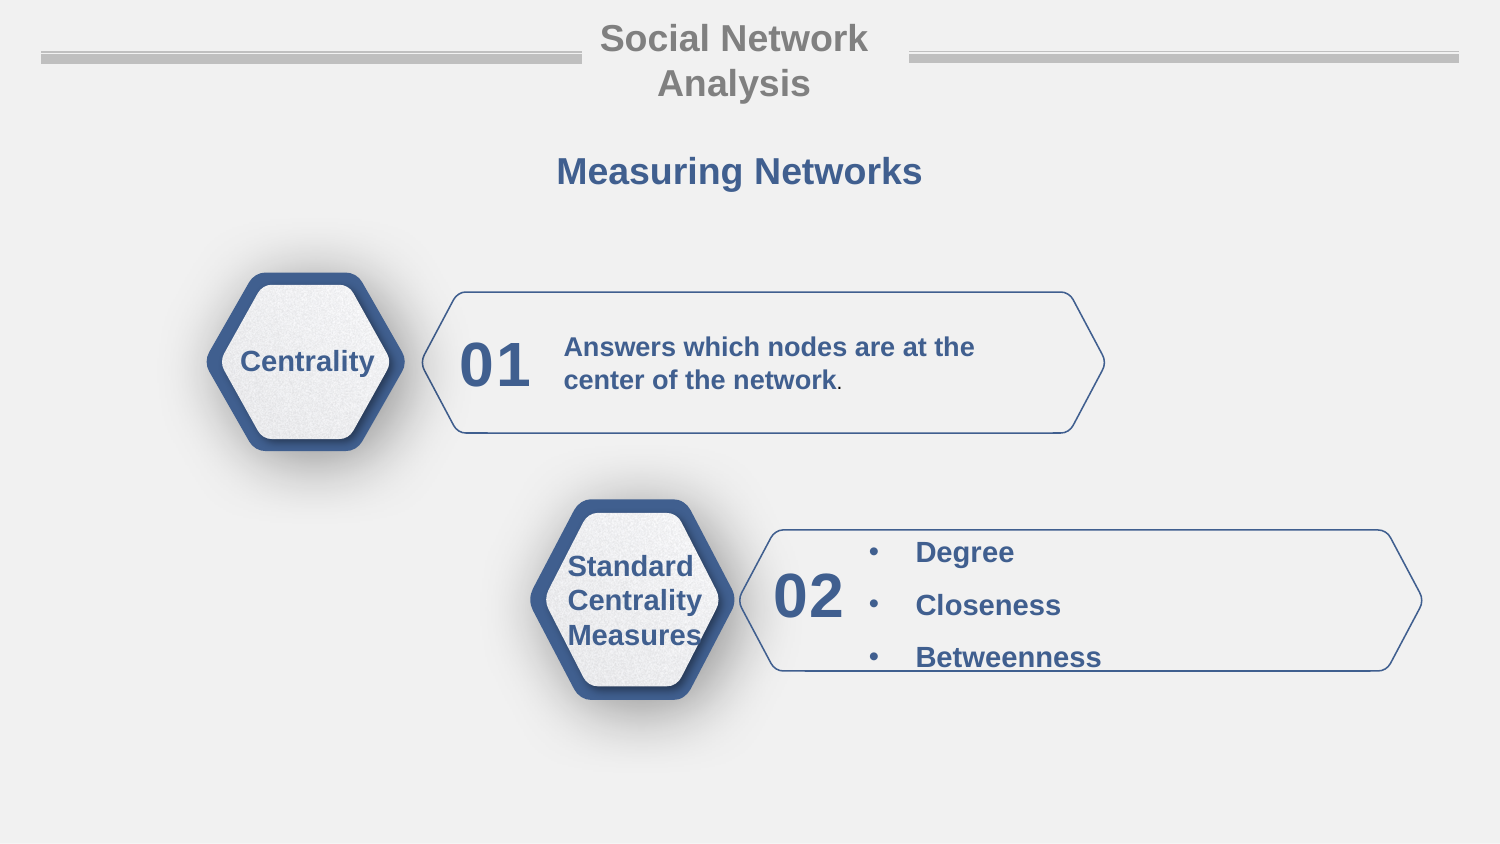

Social Network Analysis
Measuring Networks

Centrality

01
Answers which nodes are at the center of the network.

Standard Centrality Measures
Degree
Closeness
Betweenness

02